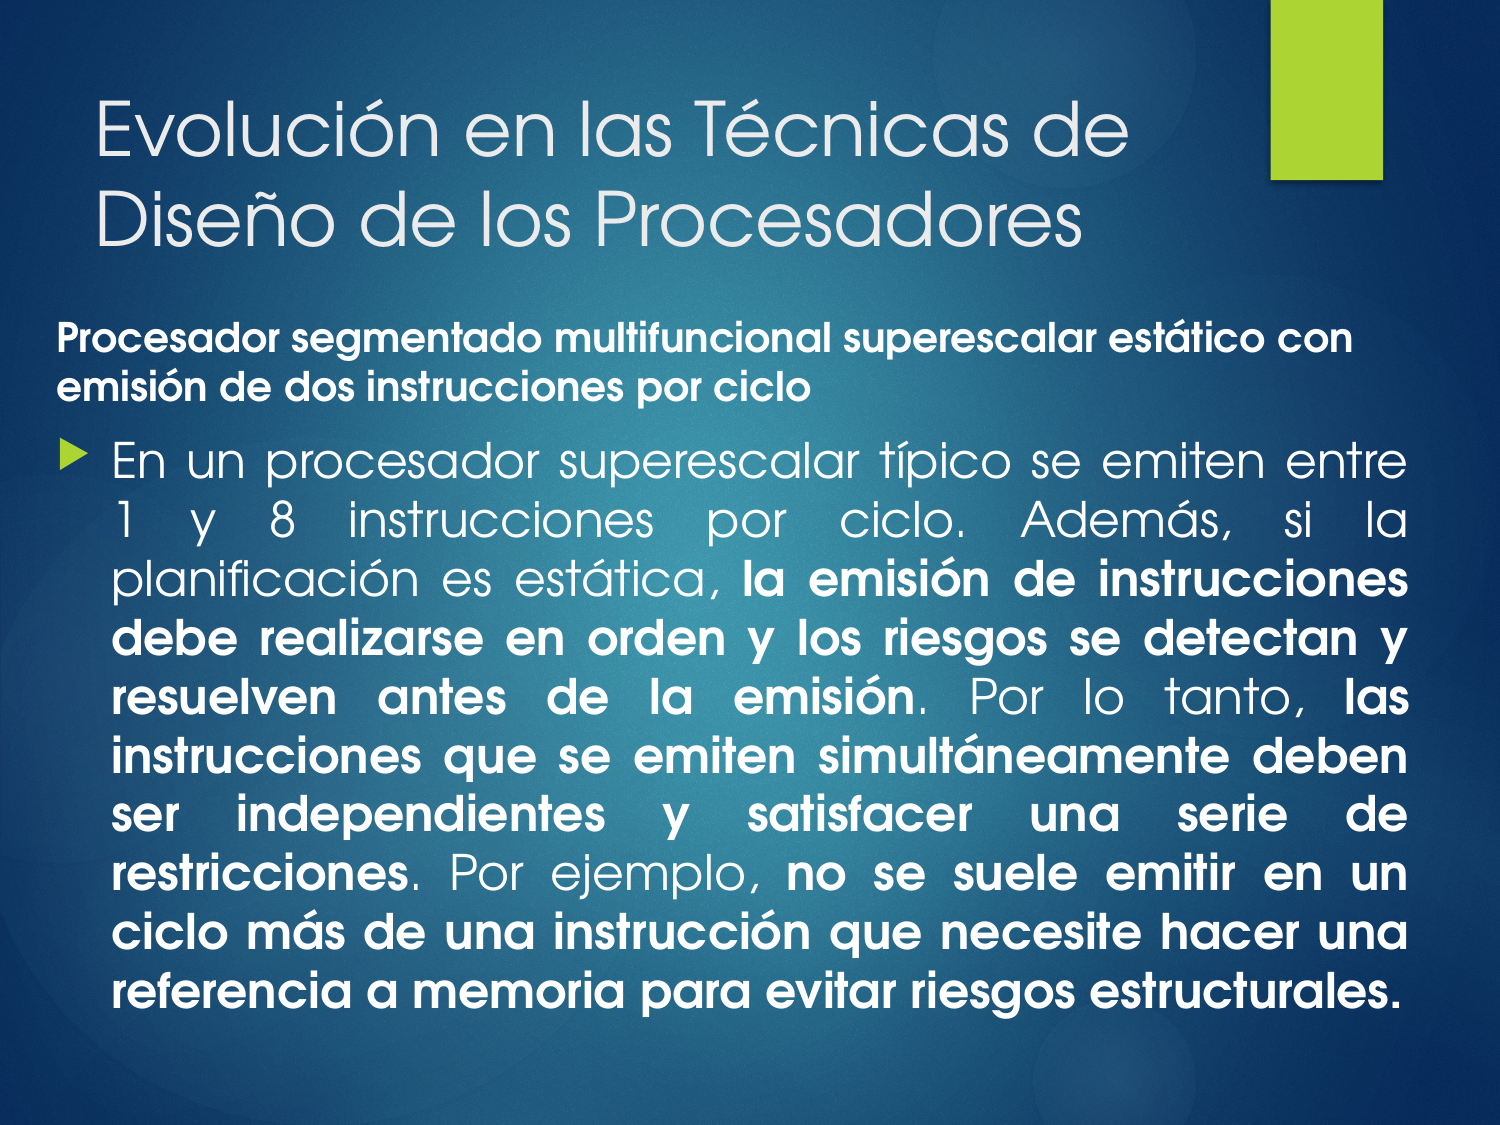

# Evolución en las Técnicas de Diseño de los Procesadores
Procesador segmentado multifuncional superescalar estático con emisión de dos instrucciones por ciclo
En un procesador superescalar típico se emiten entre 1 y 8 instrucciones por ciclo. Además, si la planificación es estática, la emisión de instrucciones debe realizarse en orden y los riesgos se detectan y resuelven antes de la emisión. Por lo tanto, las instrucciones que se emiten simultáneamente deben ser independientes y satisfacer una serie de restricciones. Por ejemplo, no se suele emitir en un ciclo más de una instrucción que necesite hacer una referencia a memoria para evitar riesgos estructurales.